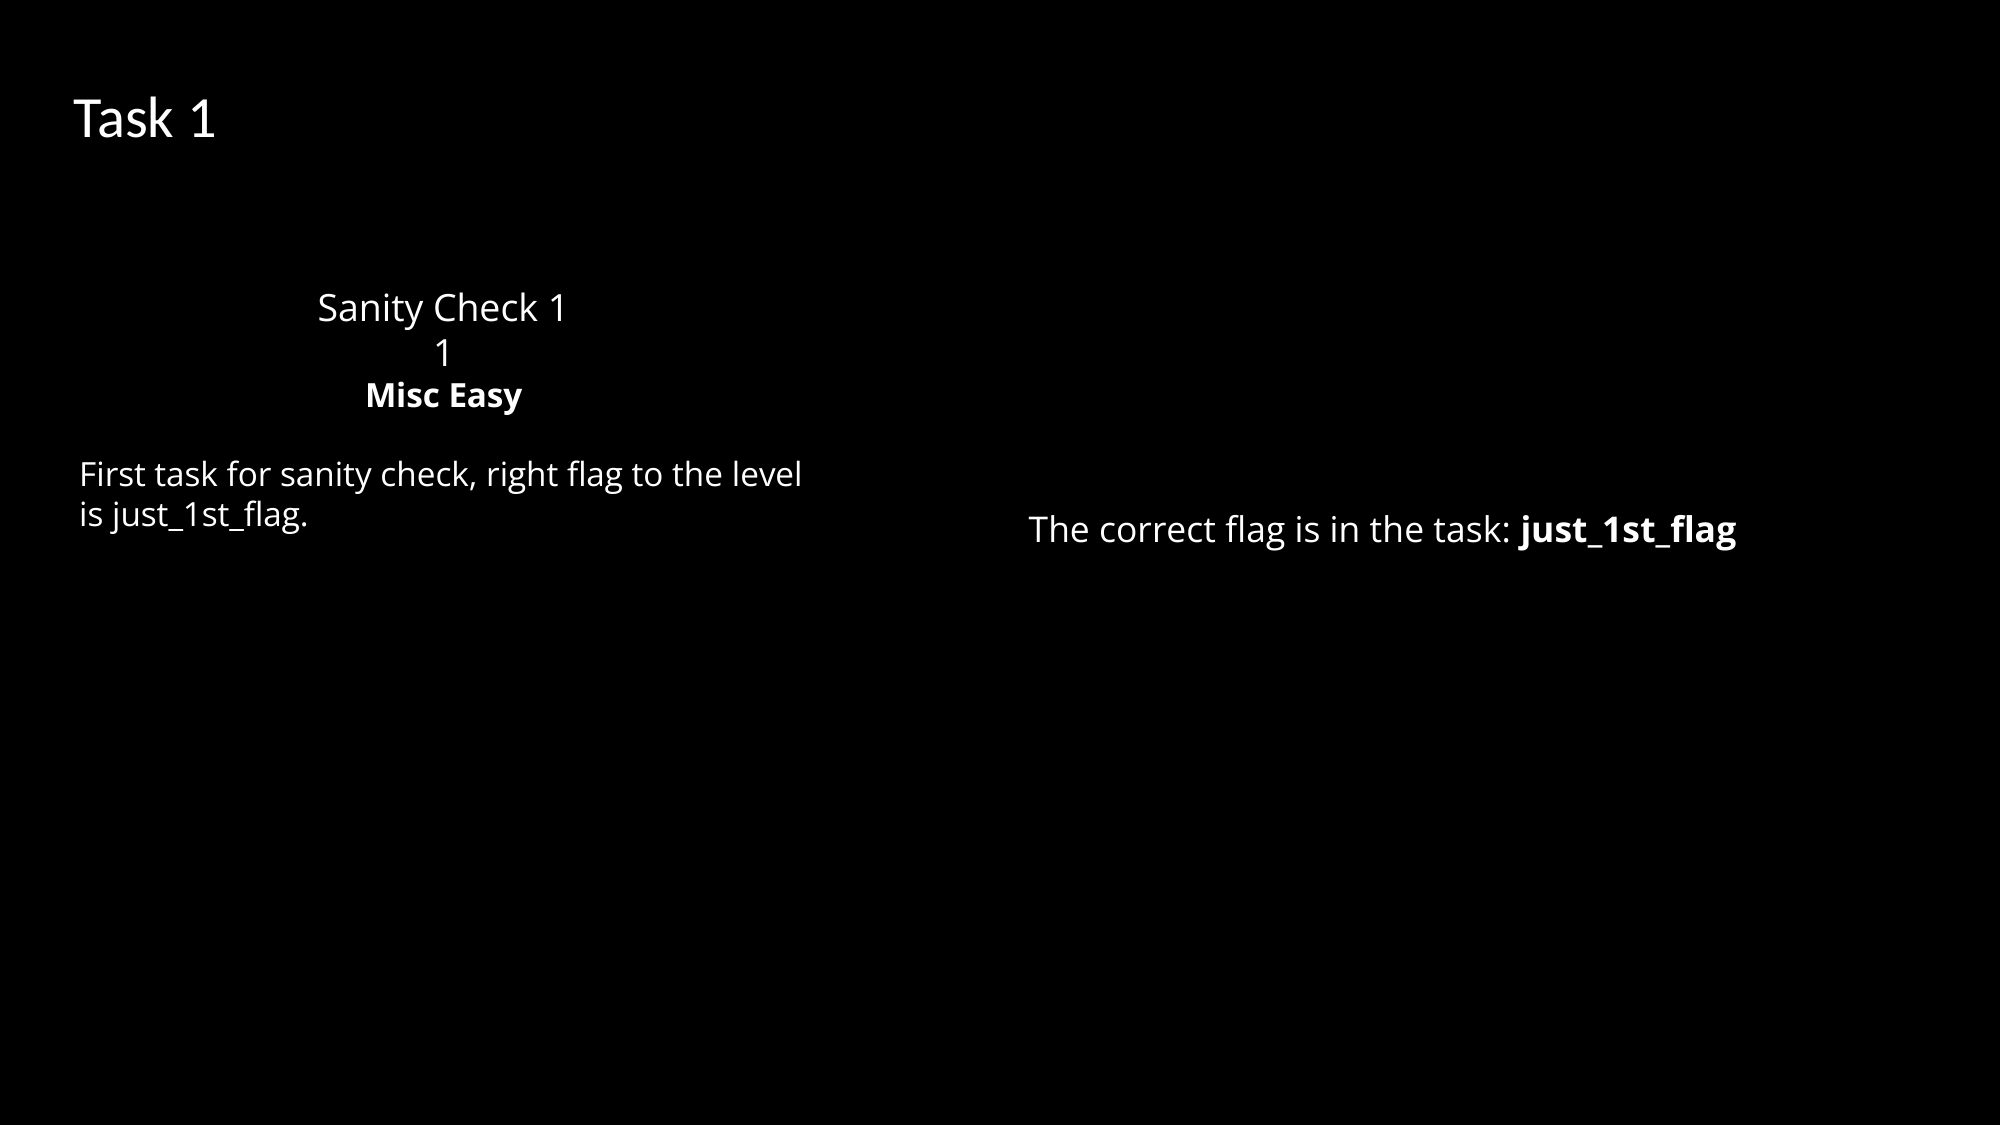

# Task 1

Sanity Check 1
1
Misc Easy

First task for sanity check, right flag to the level is just_1st_flag.

  The correct flag is in the task: just_1st_flag